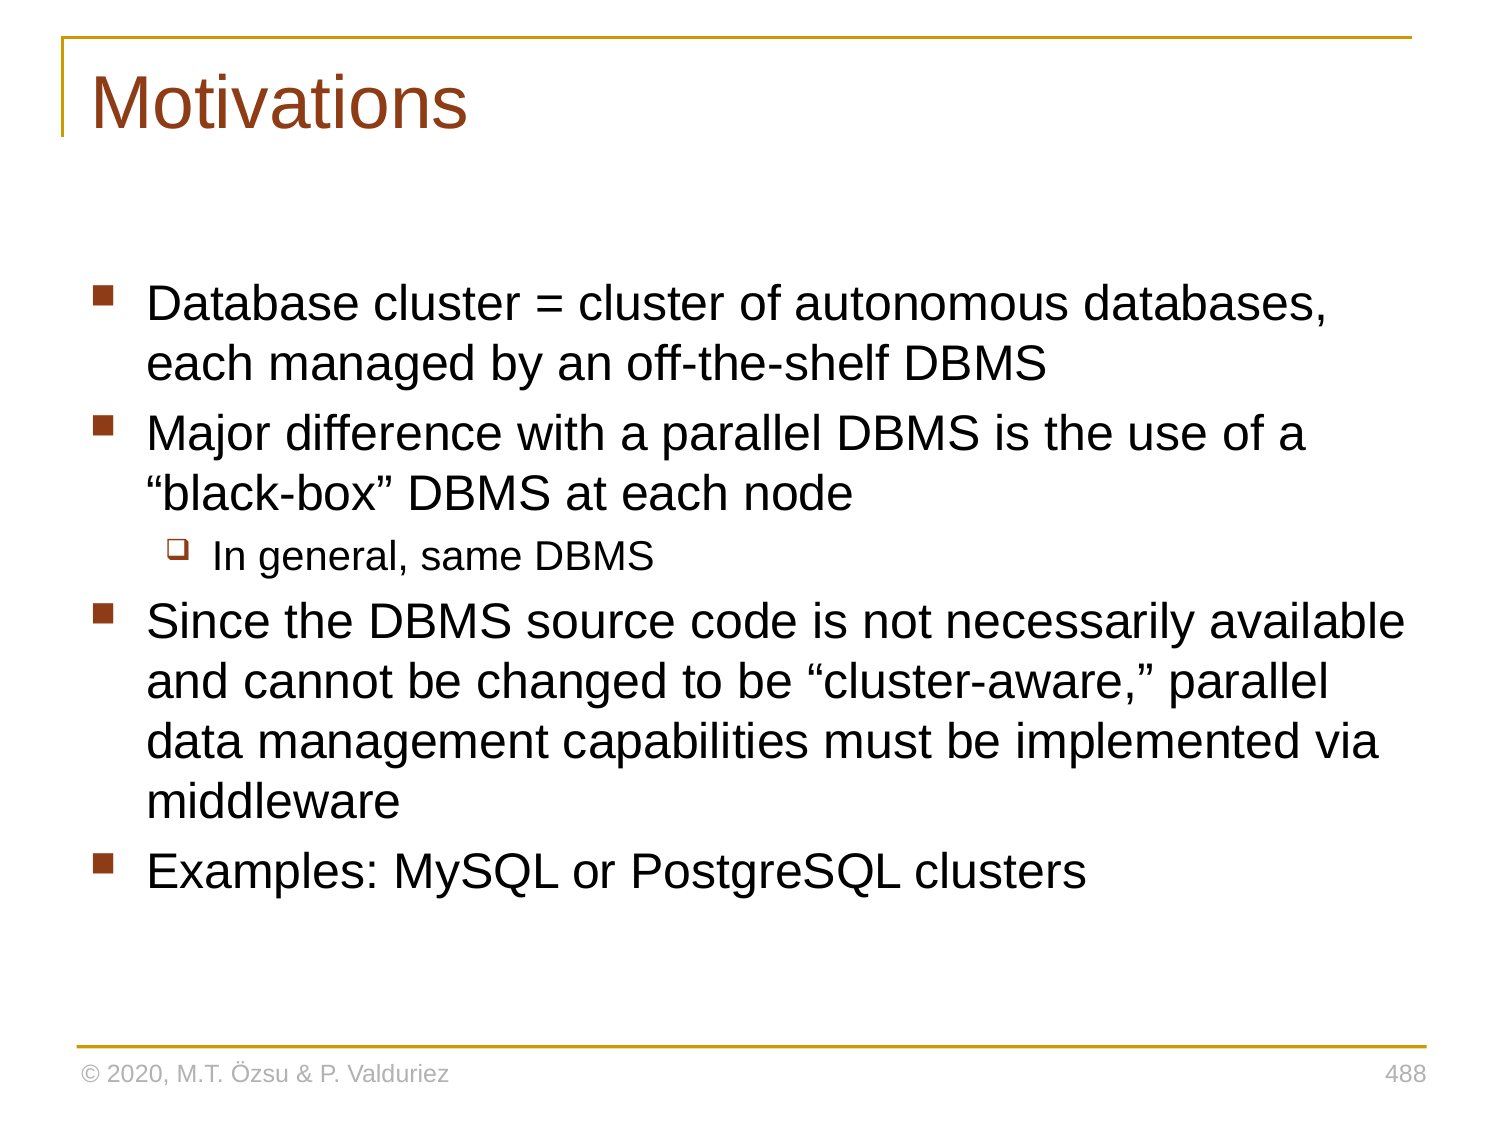

# Motivations
Database cluster = cluster of autonomous databases, each managed by an off-the-shelf DBMS
Major difference with a parallel DBMS is the use of a “black-box” DBMS at each node
In general, same DBMS
Since the DBMS source code is not necessarily available and cannot be changed to be “cluster-aware,” parallel data management capabilities must be implemented via middleware
Examples: MySQL or PostgreSQL clusters

© 2020, M.T. Özsu & P. Valduriez
488